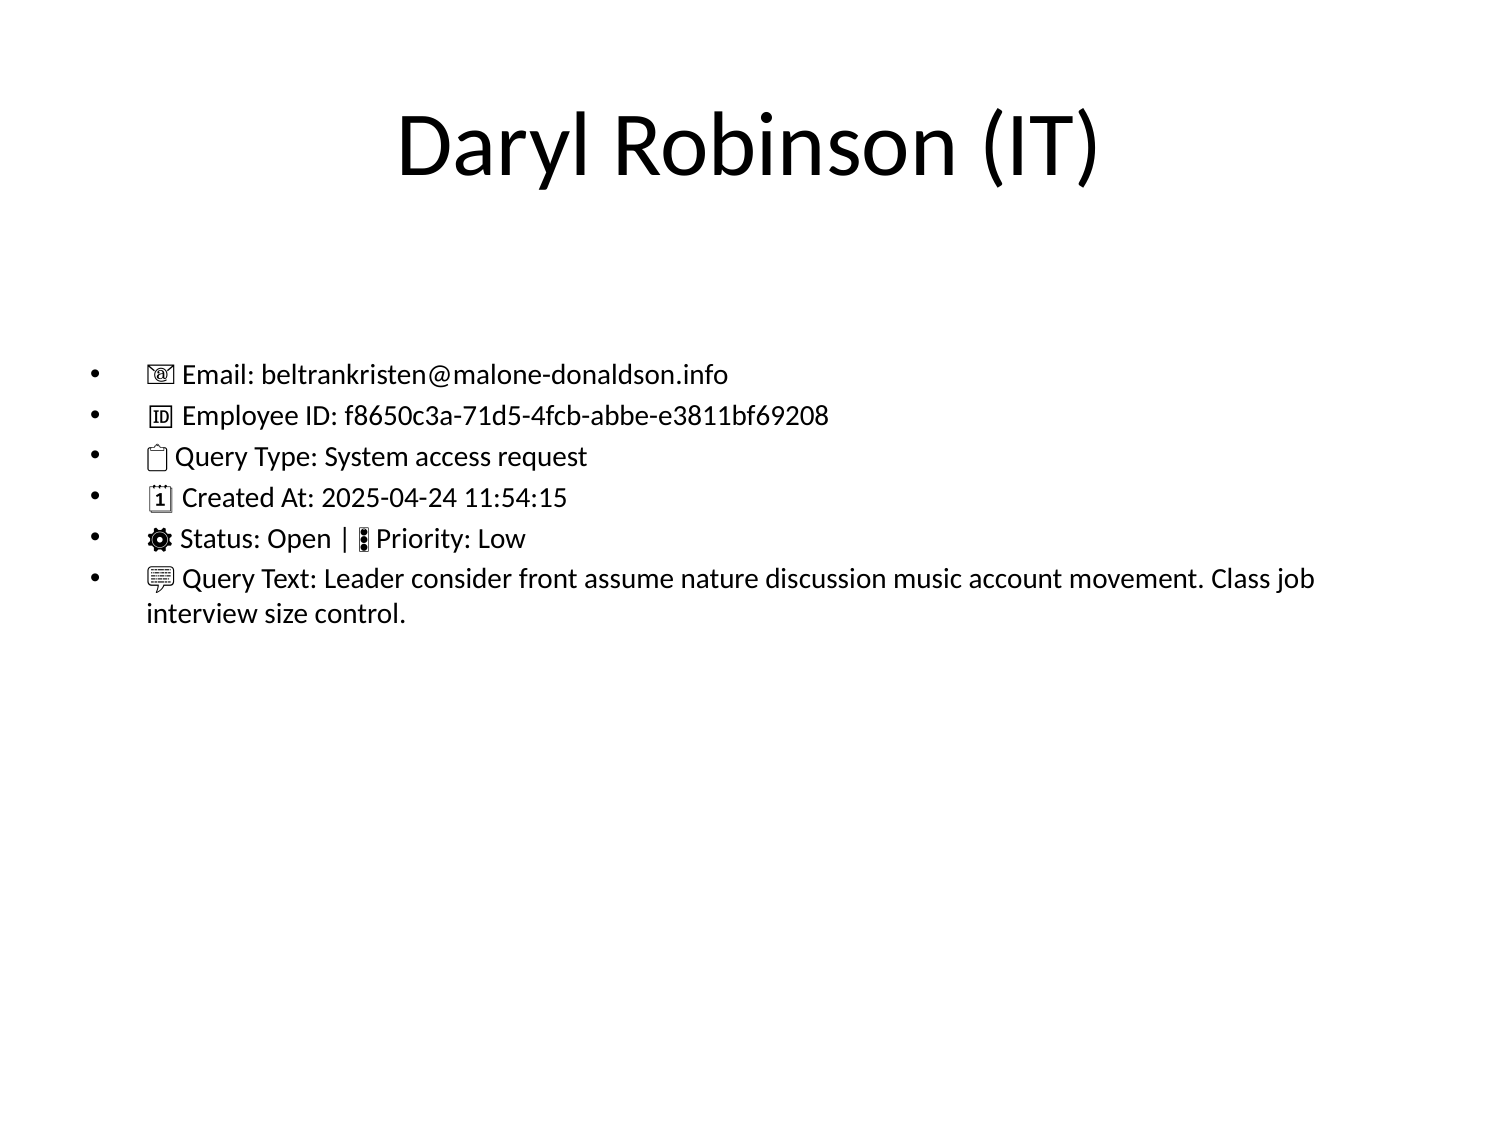

# Daryl Robinson (IT)

📧 Email: beltrankristen@malone-donaldson.info
🆔 Employee ID: f8650c3a-71d5-4fcb-abbe-e3811bf69208
📋 Query Type: System access request
🗓 Created At: 2025-04-24 11:54:15
⚙ Status: Open | 🚦 Priority: Low
💬 Query Text: Leader consider front assume nature discussion music account movement. Class job interview size control.